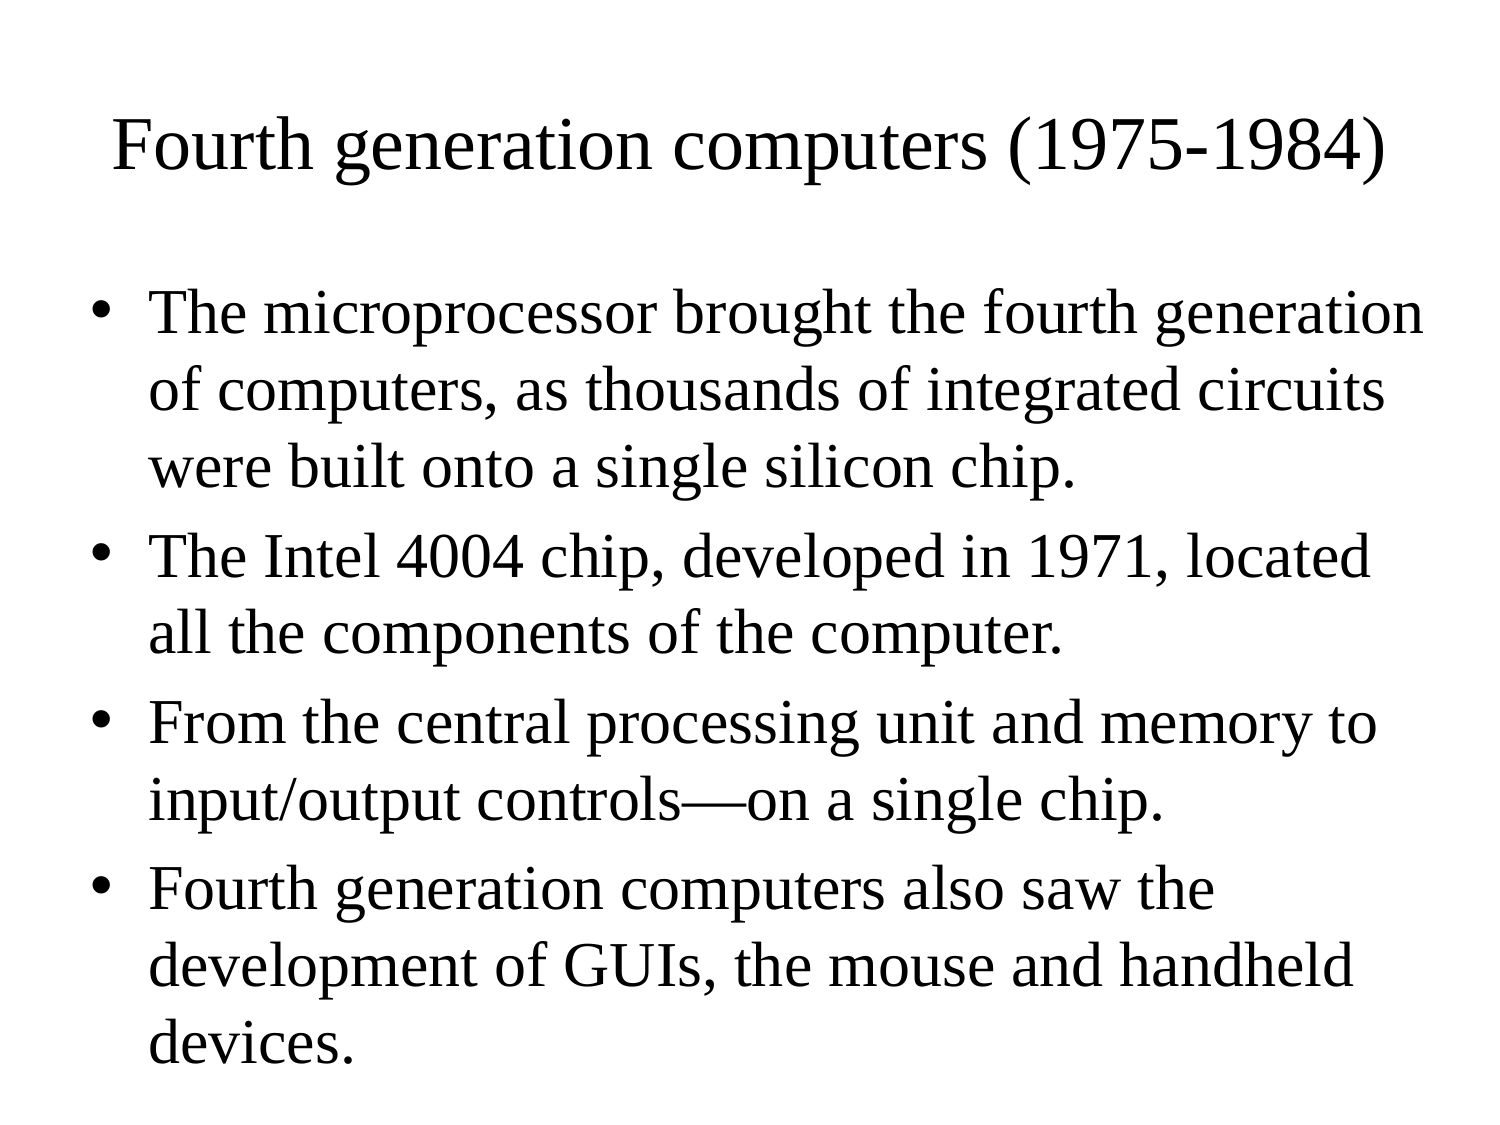

# Fourth generation computers (1975-1984)
The microprocessor brought the fourth generation of computers, as thousands of integrated circuits were built onto a single silicon chip.
The Intel 4004 chip, developed in 1971, located all the components of the computer.
From the central processing unit and memory to input/output controls—on a single chip.
Fourth generation computers also saw the development of GUIs, the mouse and handheld devices.